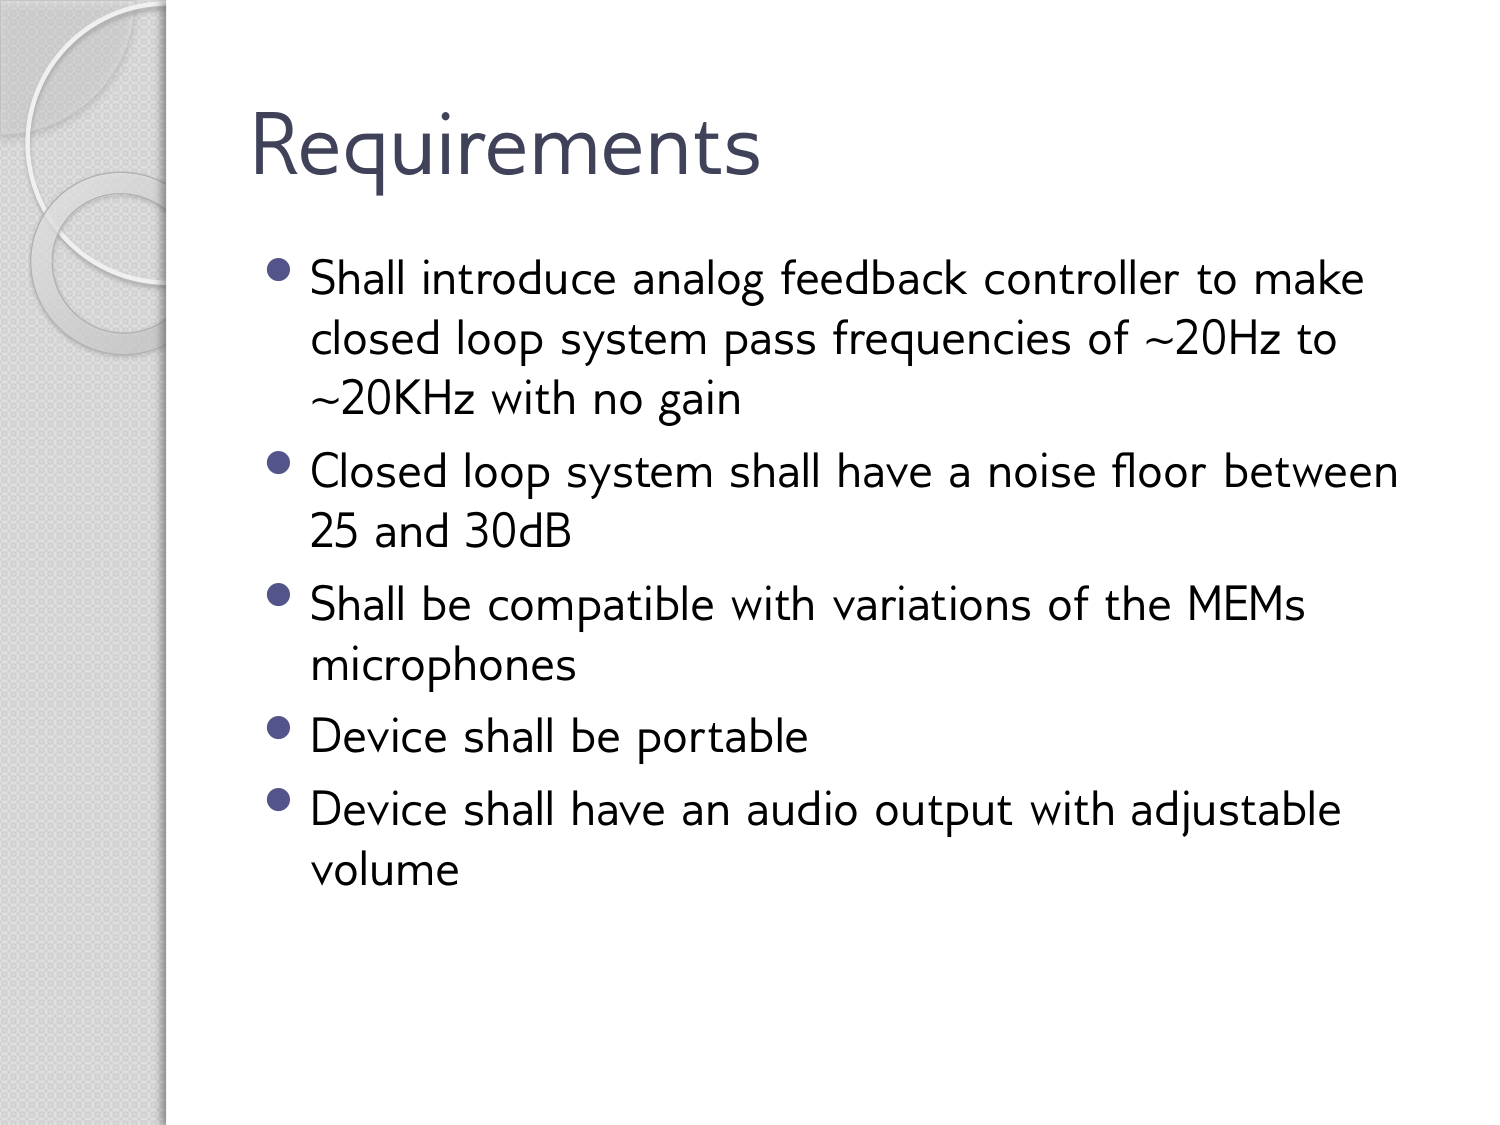

# Requirements
Shall introduce analog feedback controller to make closed loop system pass frequencies of ~20Hz to ~20KHz with no gain
Closed loop system shall have a noise floor between 25 and 30dB
Shall be compatible with variations of the MEMs microphones
Device shall be portable
Device shall have an audio output with adjustable volume